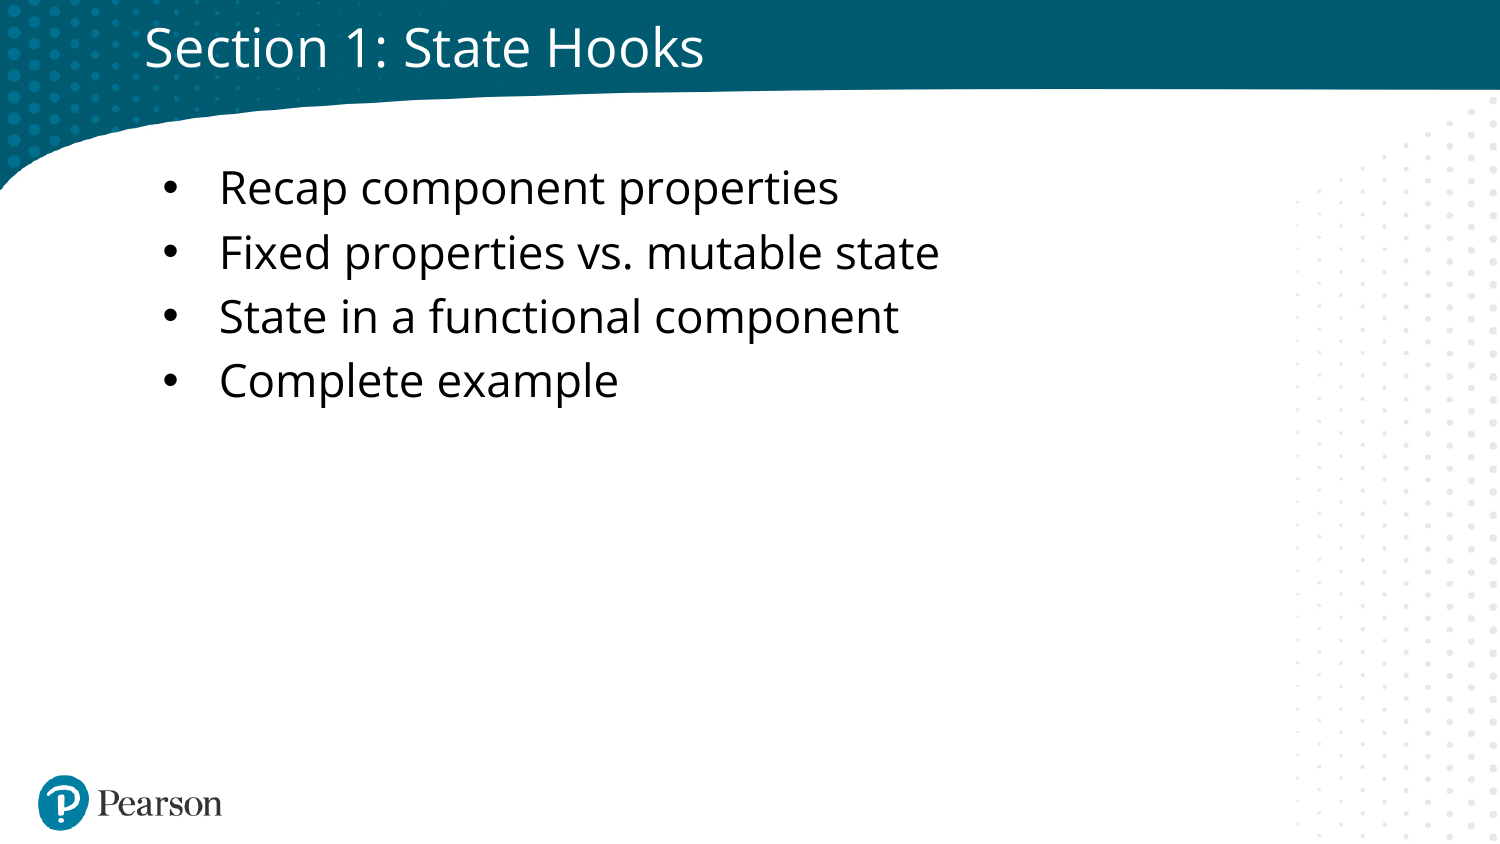

# Section 1: State Hooks
Recap component properties
Fixed properties vs. mutable state
State in a functional component
Complete example